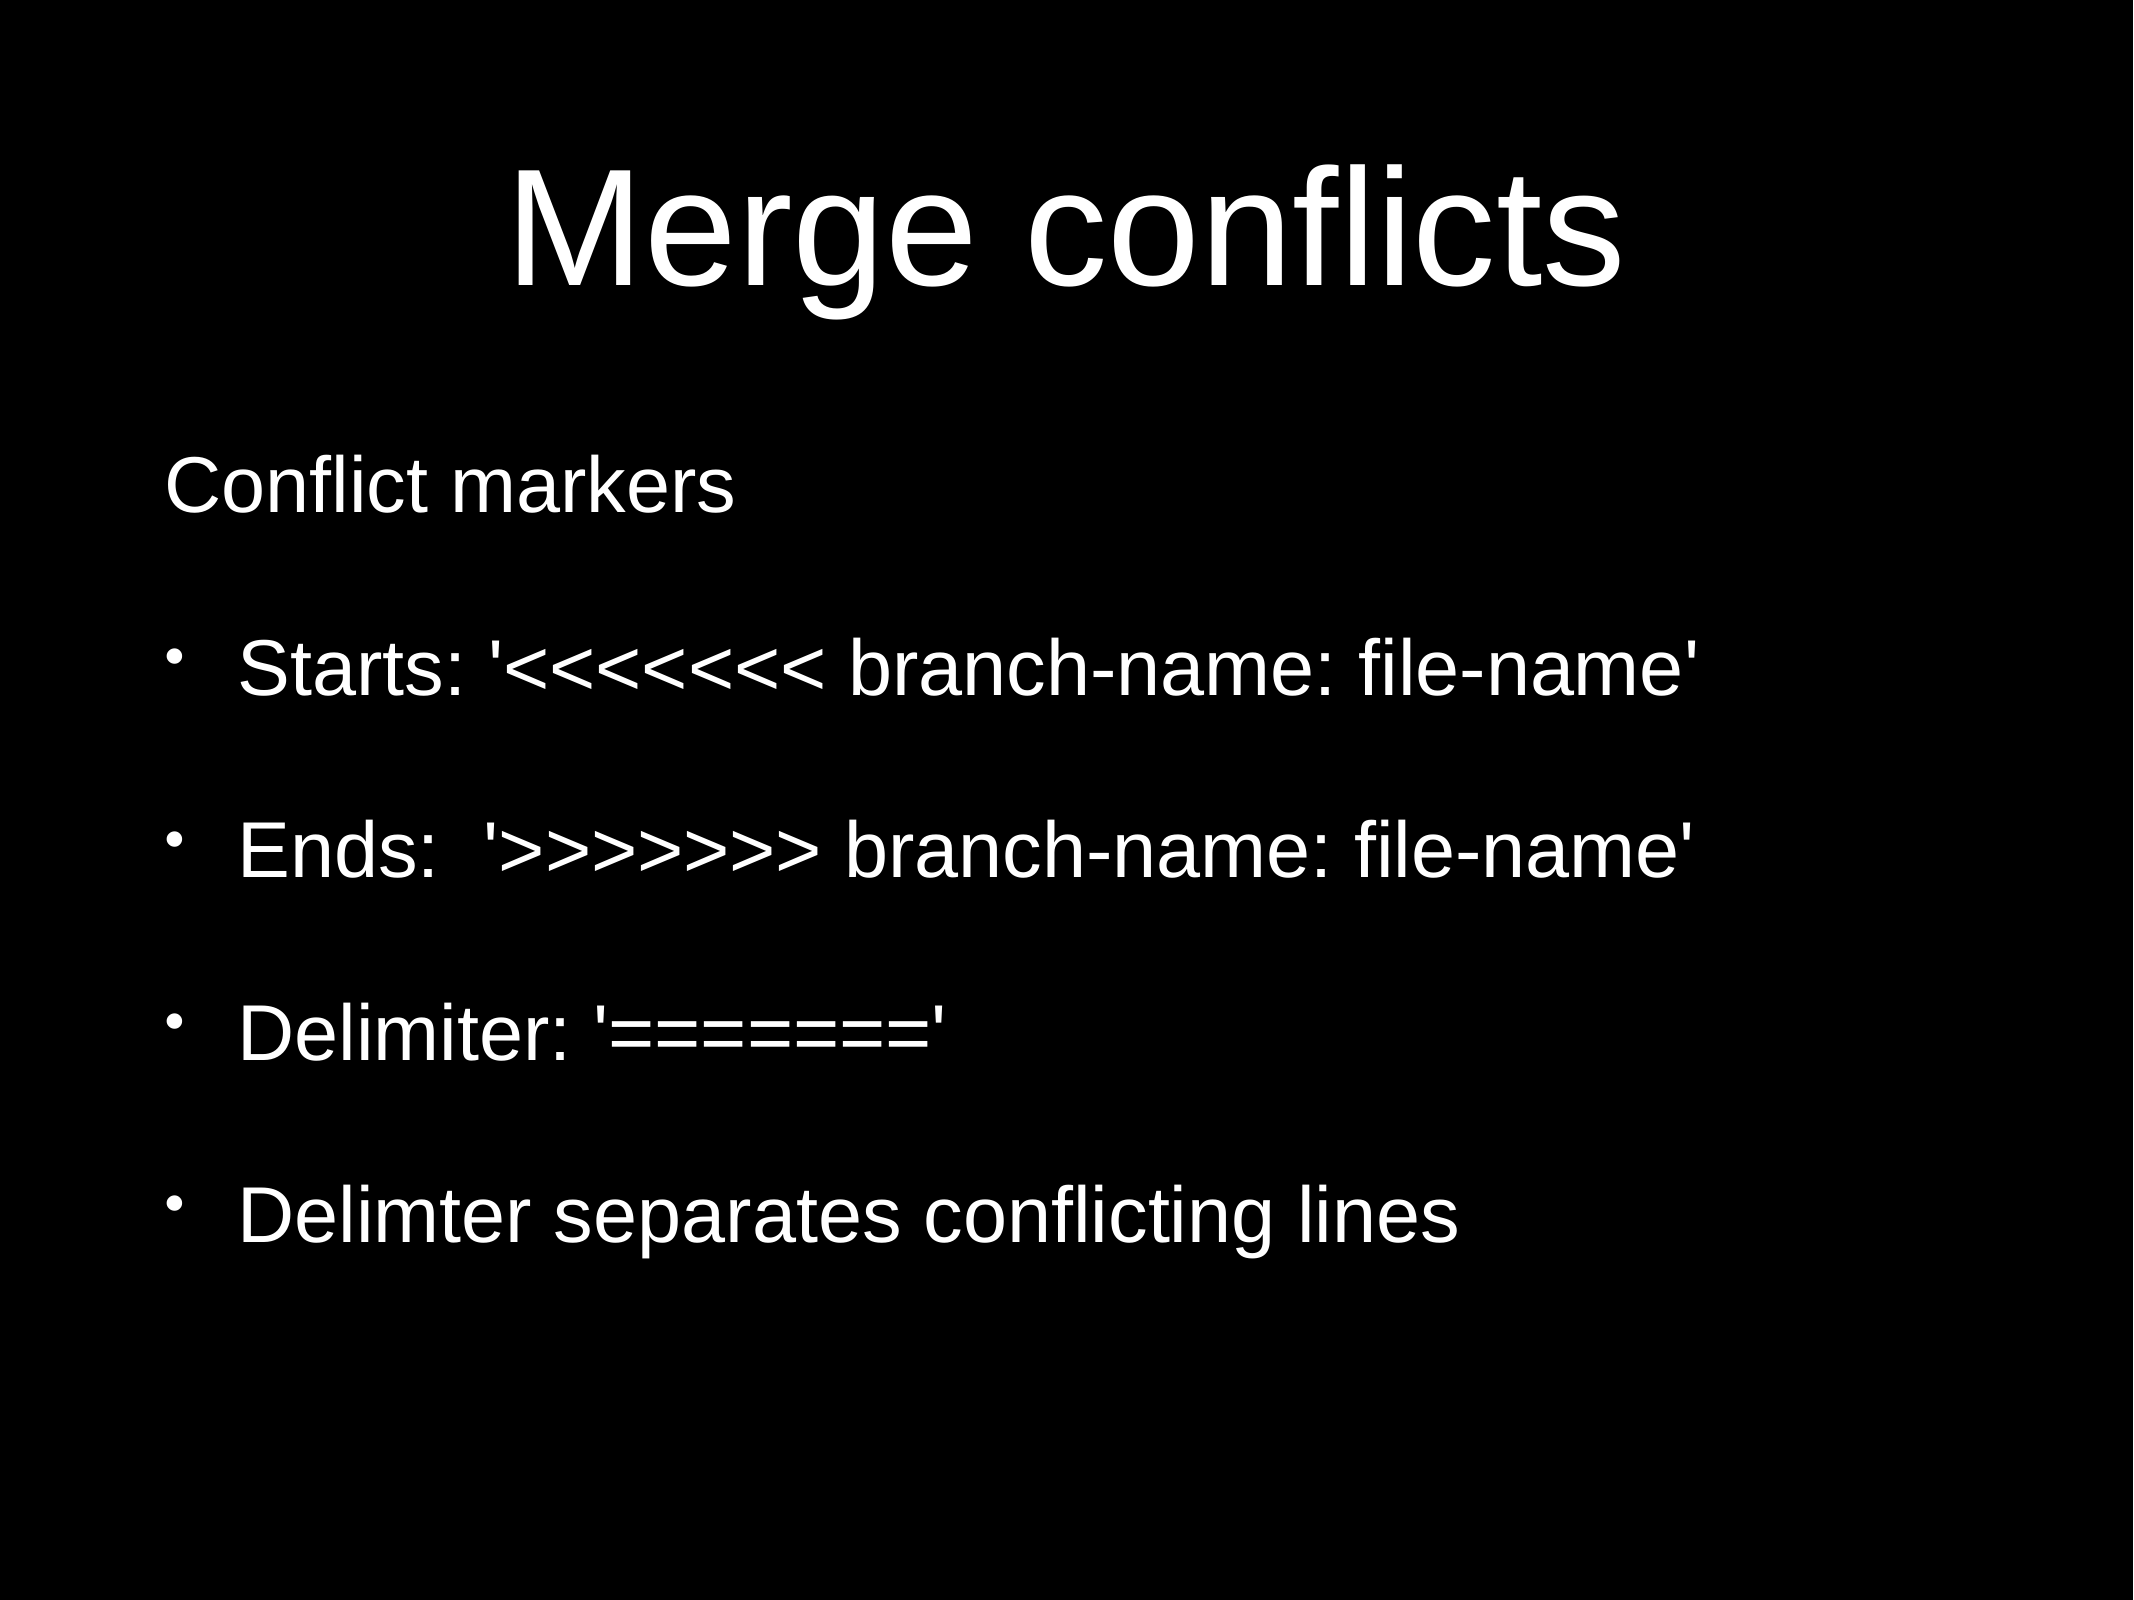

# Merge conflicts
Conflict markers
Starts: '<<<<<<< branch-name: file-name'
Ends:  '>>>>>>> branch-name: file-name'
Delimiter: '======='
Delimter separates conflicting lines